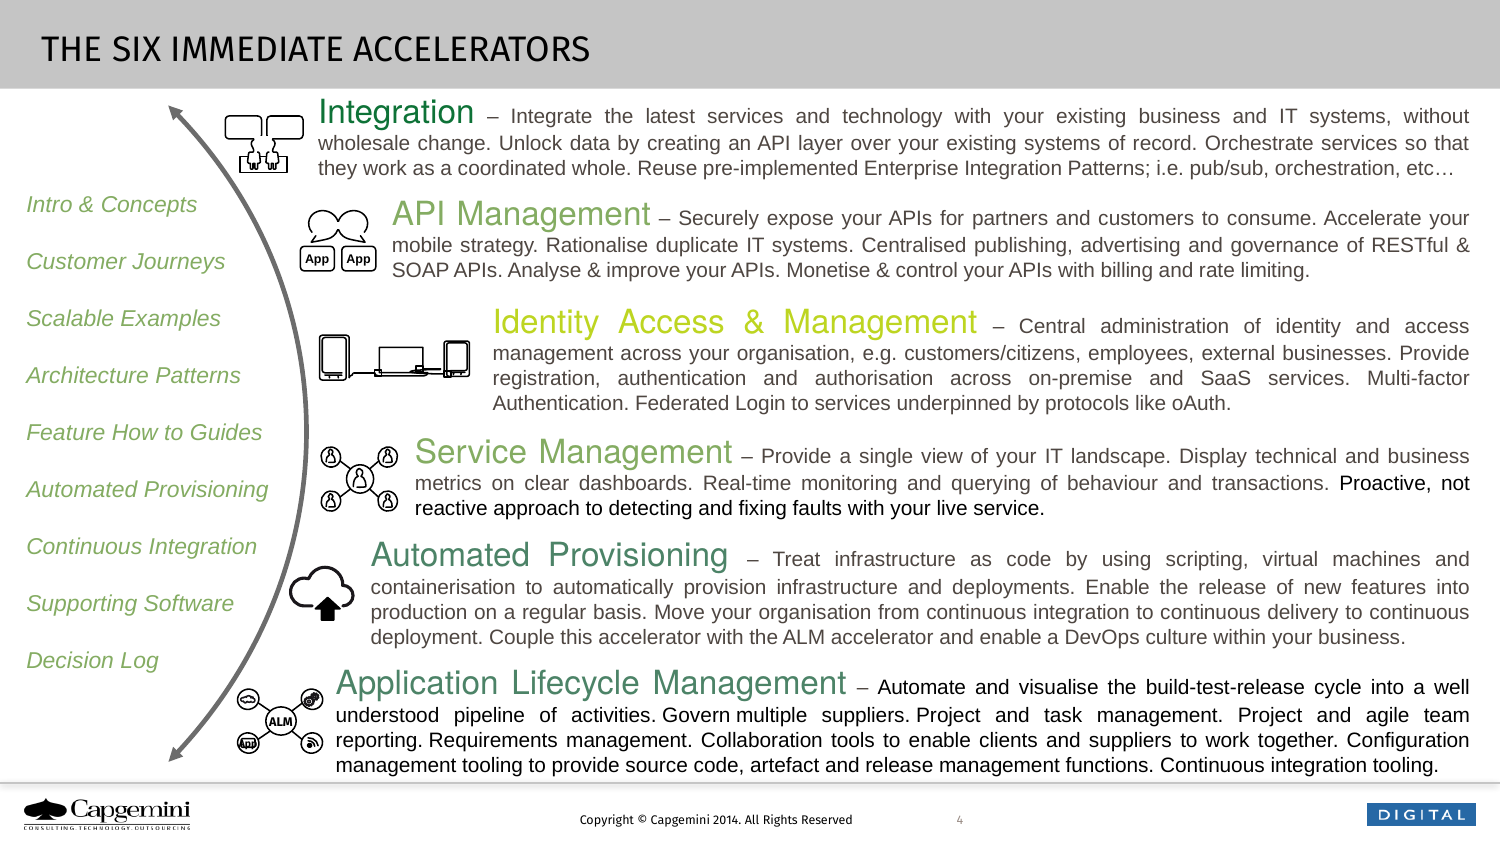

# THE SIX IMMEDIATE ACCELERATORS
Integration – Integrate the latest services and technology with your existing business and IT systems, without wholesale change. Unlock data by creating an API layer over your existing systems of record. Orchestrate services so that they work as a coordinated whole. Reuse pre-implemented Enterprise Integration Patterns; i.e. pub/sub, orchestration, etc…

Intro & Concepts
Customer Journeys
Scalable Examples
Architecture Patterns
Feature How to Guides
Automated Provisioning
Continuous Integration
Supporting Software
Decision Log
API Management – Securely expose your APIs for partners and customers to consume. Accelerate your mobile strategy. Rationalise duplicate IT systems. Centralised publishing, advertising and governance of RESTful & SOAP APIs. Analyse & improve your APIs. Monetise & control your APIs with billing and rate limiting.

App
App
Identity Access & Management – Central administration of identity and access management across your organisation, e.g. customers/citizens, employees, external businesses. Provide registration, authentication and authorisation across on-premise and SaaS services. Multi-factor Authentication. Federated Login to services underpinned by protocols like oAuth.

Service Management – Provide a single view of your IT landscape. Display technical and business metrics on clear dashboards. Real-time monitoring and querying of behaviour and transactions. Proactive, not reactive approach to detecting and fixing faults with your live service.

Automated Provisioning – Treat infrastructure as code by using scripting, virtual machines and containerisation to automatically provision infrastructure and deployments. Enable the release of new features into production on a regular basis. Move your organisation from continuous integration to continuous delivery to continuous deployment. Couple this accelerator with the ALM accelerator and enable a DevOps culture within your business.

Application Lifecycle Management – Automate and visualise the build-test-release cycle into a well understood pipeline of activities. Govern multiple suppliers. Project and task management. Project and agile team reporting. Requirements management. Collaboration tools to enable clients and suppliers to work together. Configuration management tooling to provide source code, artefact and release management functions. Continuous integration tooling.

ALM

App